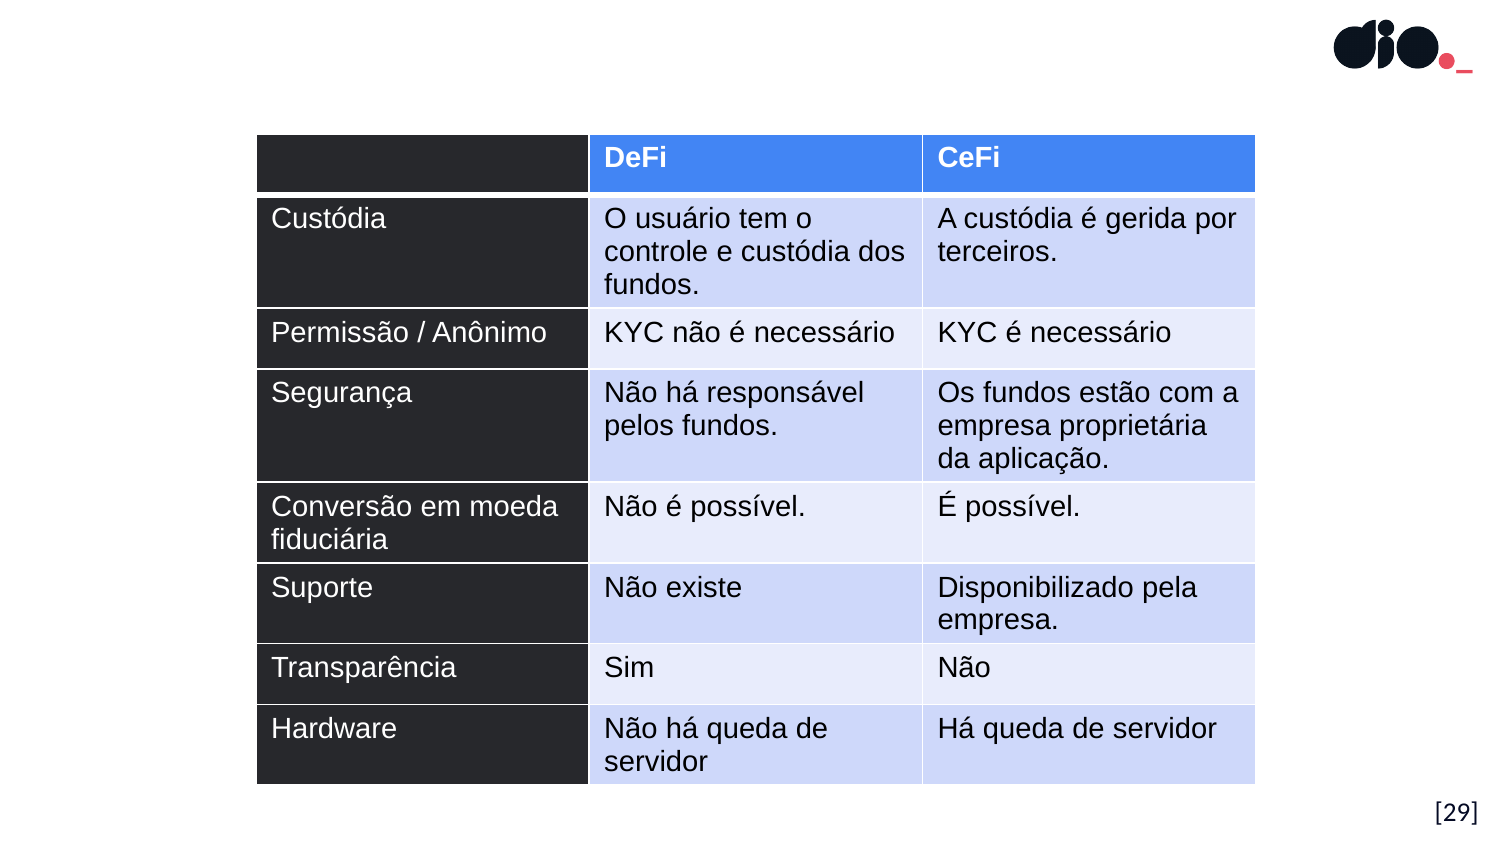

|  | DeFi | CeFi |
| --- | --- | --- |
| Custódia | O usuário tem o controle e custódia dos fundos. | A custódia é gerida por terceiros. |
| Permissão / Anônimo | KYC não é necessário | KYC é necessário |
| Segurança | Não há responsável pelos fundos. | Os fundos estão com a empresa proprietária da aplicação. |
| Conversão em moeda fiduciária | Não é possível. | É possível. |
| Suporte | Não existe | Disponibilizado pela empresa. |
| Transparência | Sim | Não |
| Hardware | Não há queda de servidor | Há queda de servidor |
[29]